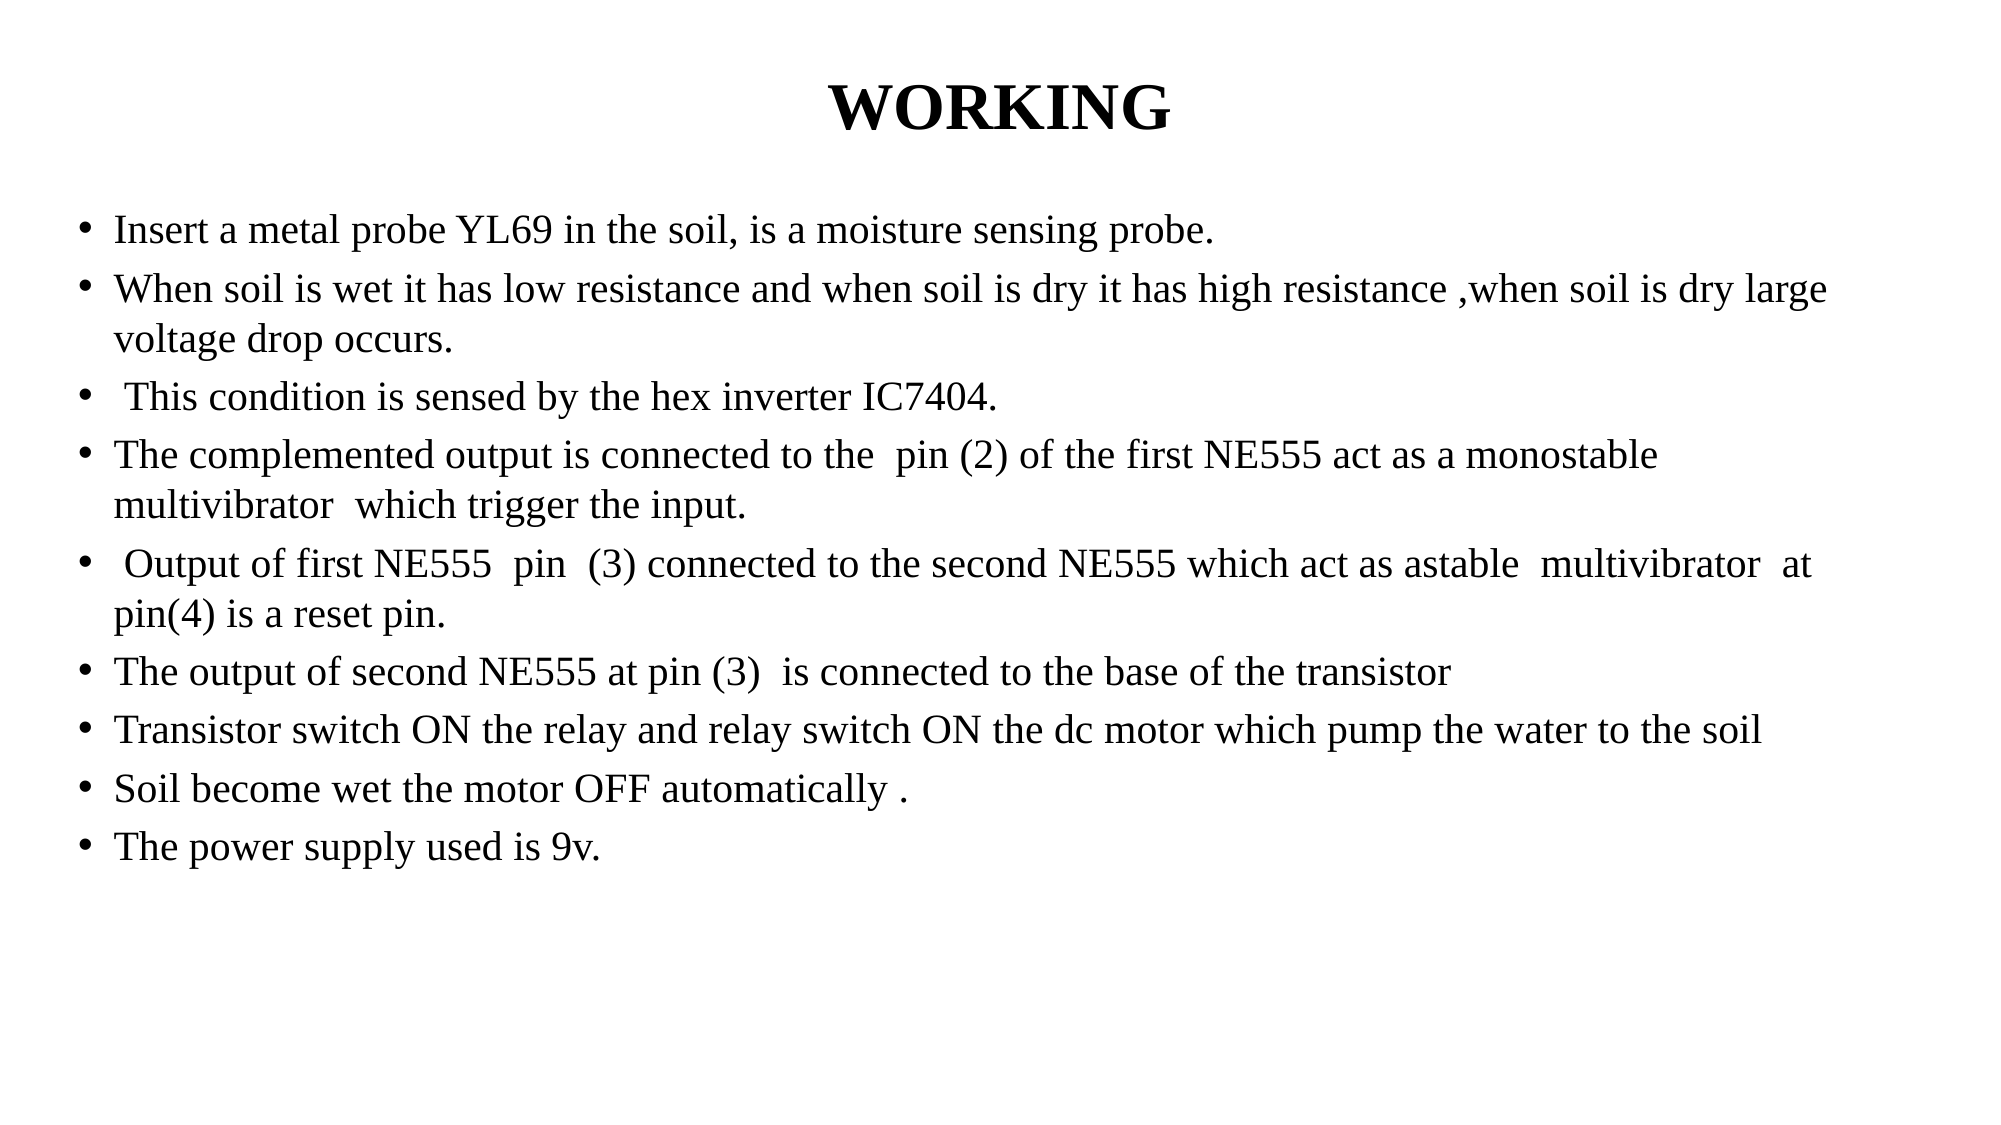

WORKING
Insert a metal probe YL69 in the soil, is a moisture sensing probe.
When soil is wet it has low resistance and when soil is dry it has high resistance ,when soil is dry large voltage drop occurs.
 This condition is sensed by the hex inverter IC7404.
The complemented output is connected to the  pin (2) of the first NE555 act as a monostable multivibrator  which trigger the input.
 Output of first NE555  pin  (3) connected to the second NE555 which act as astable  multivibrator  at  pin(4) is a reset pin.
The output of second NE555 at pin (3)  is connected to the base of the transistor
Transistor switch ON the relay and relay switch ON the dc motor which pump the water to the soil
Soil become wet the motor OFF automatically .
The power supply used is 9v.